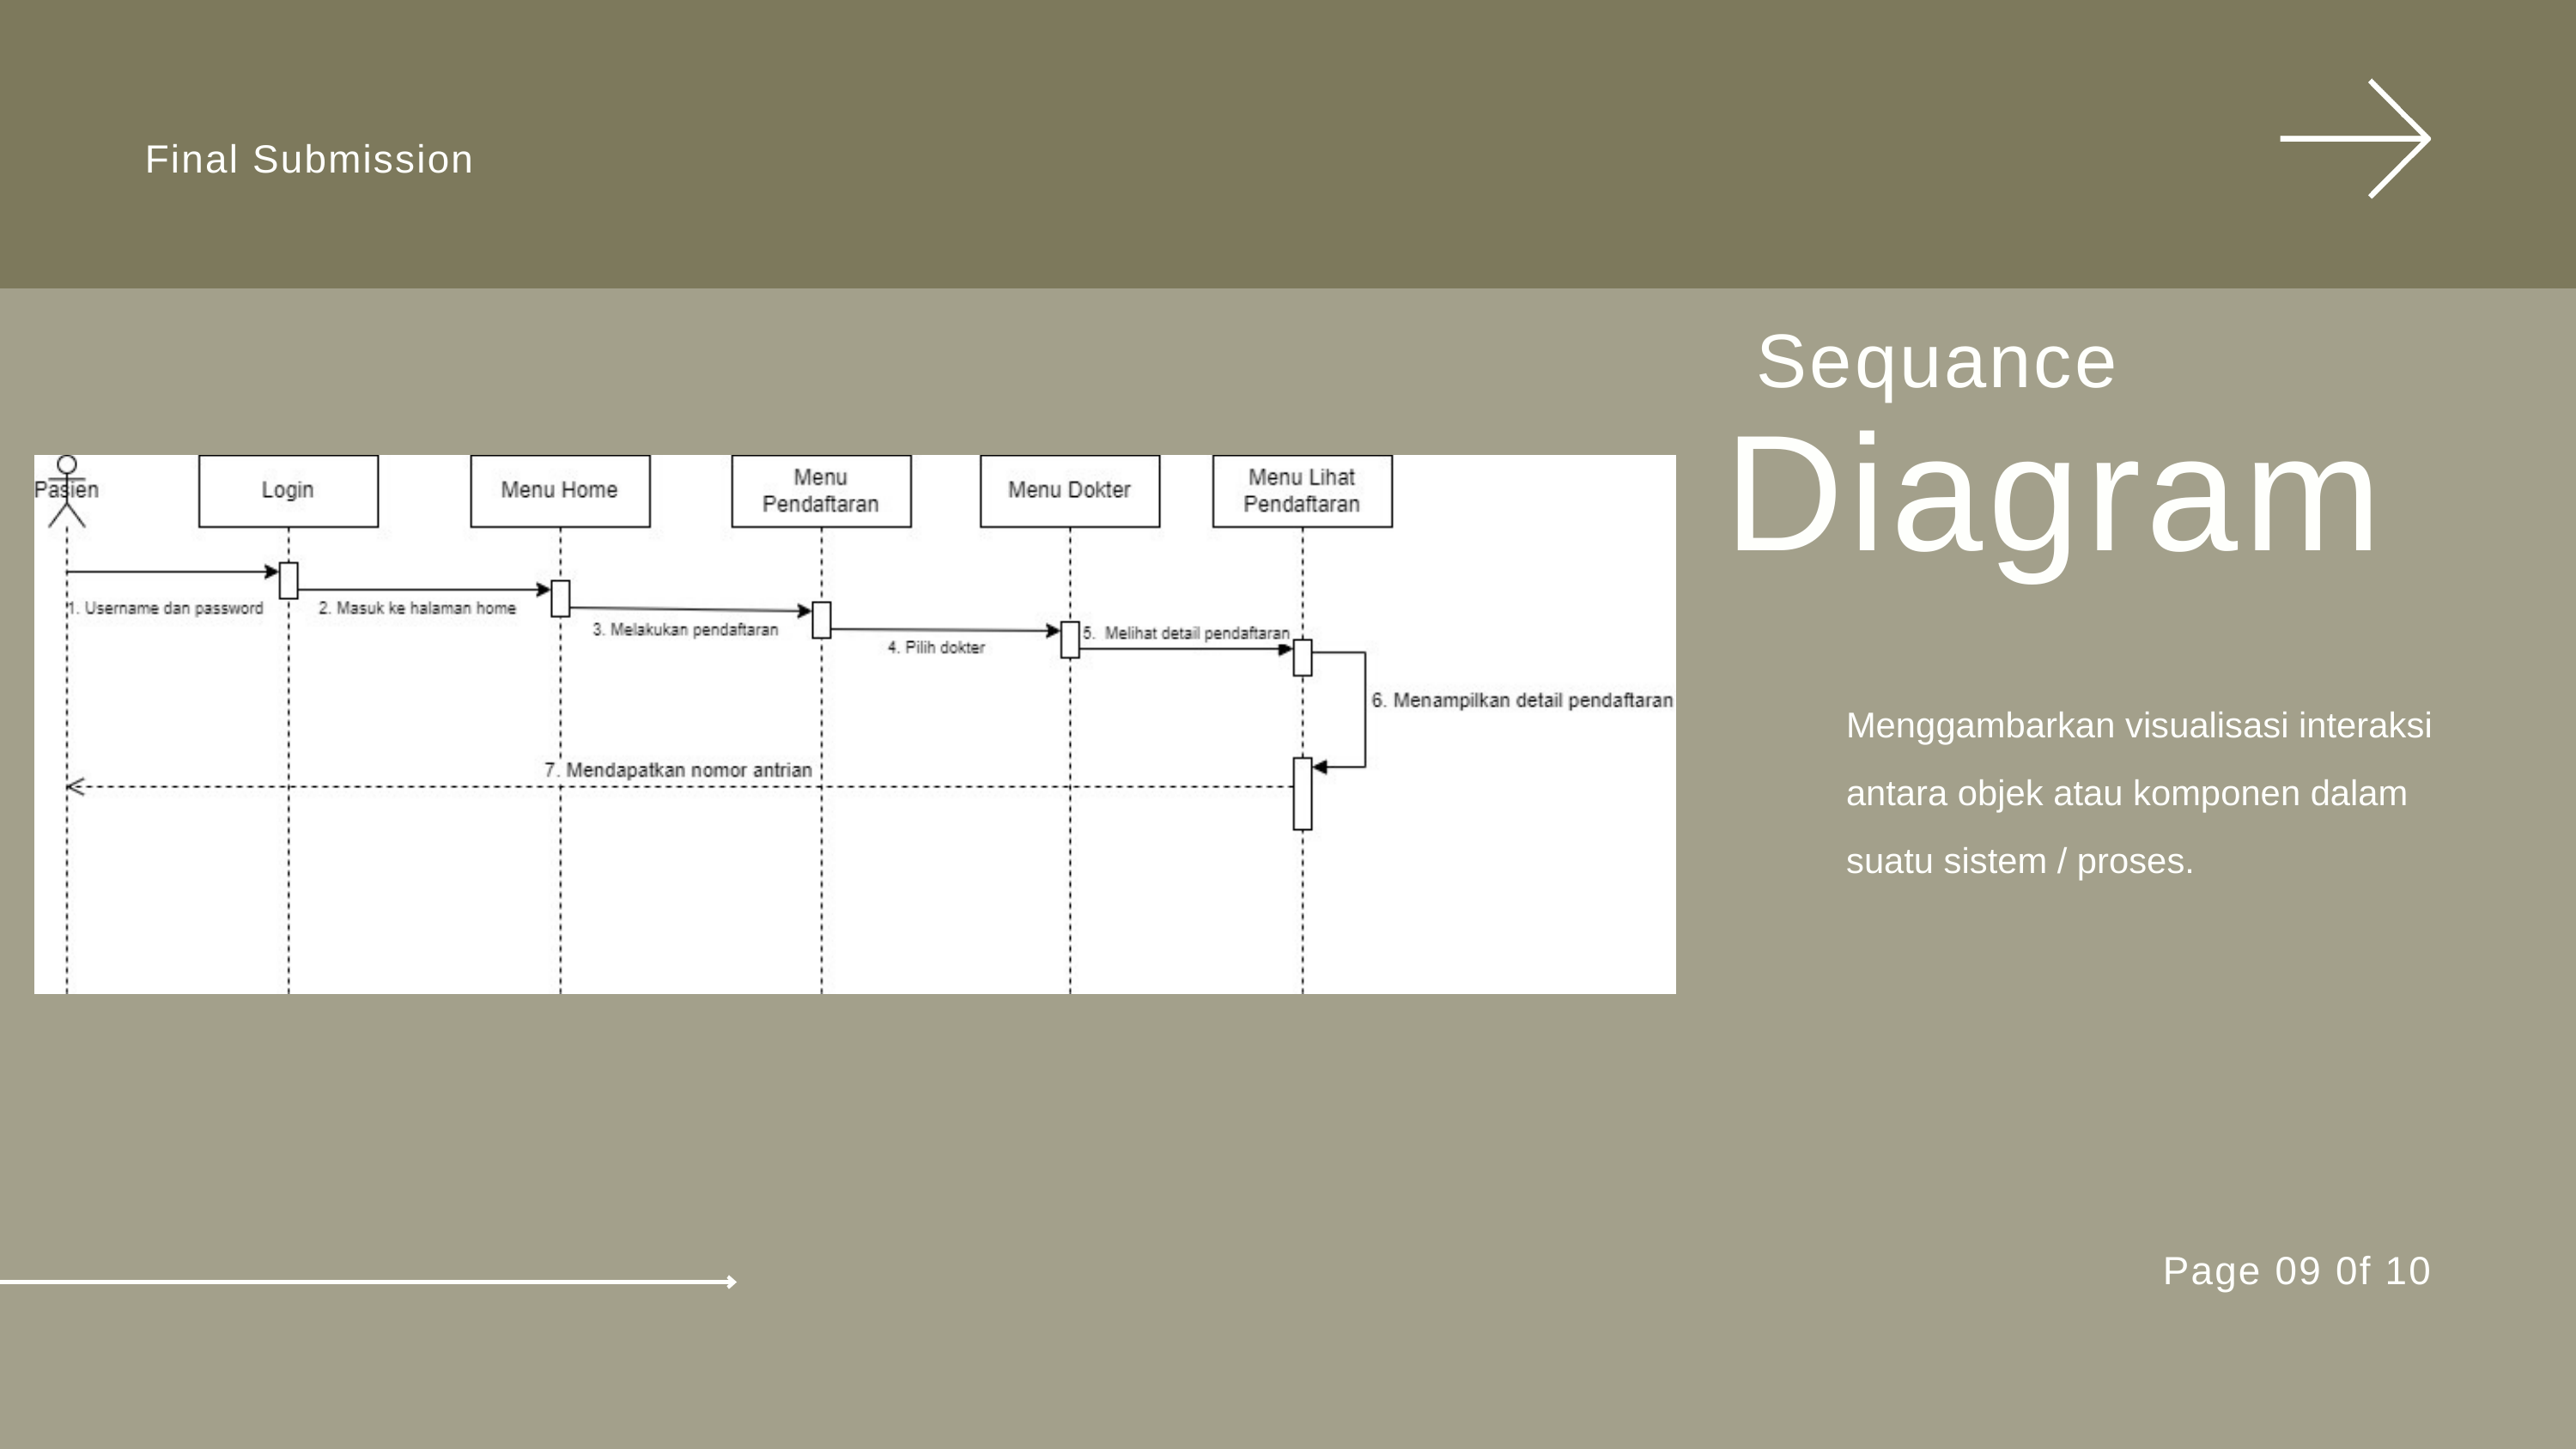

Final Submission
Sequance
Diagram

Menggambarkan visualisasi interaksi antara objek atau komponen dalam suatu sistem / proses.
Page 09 0f 10